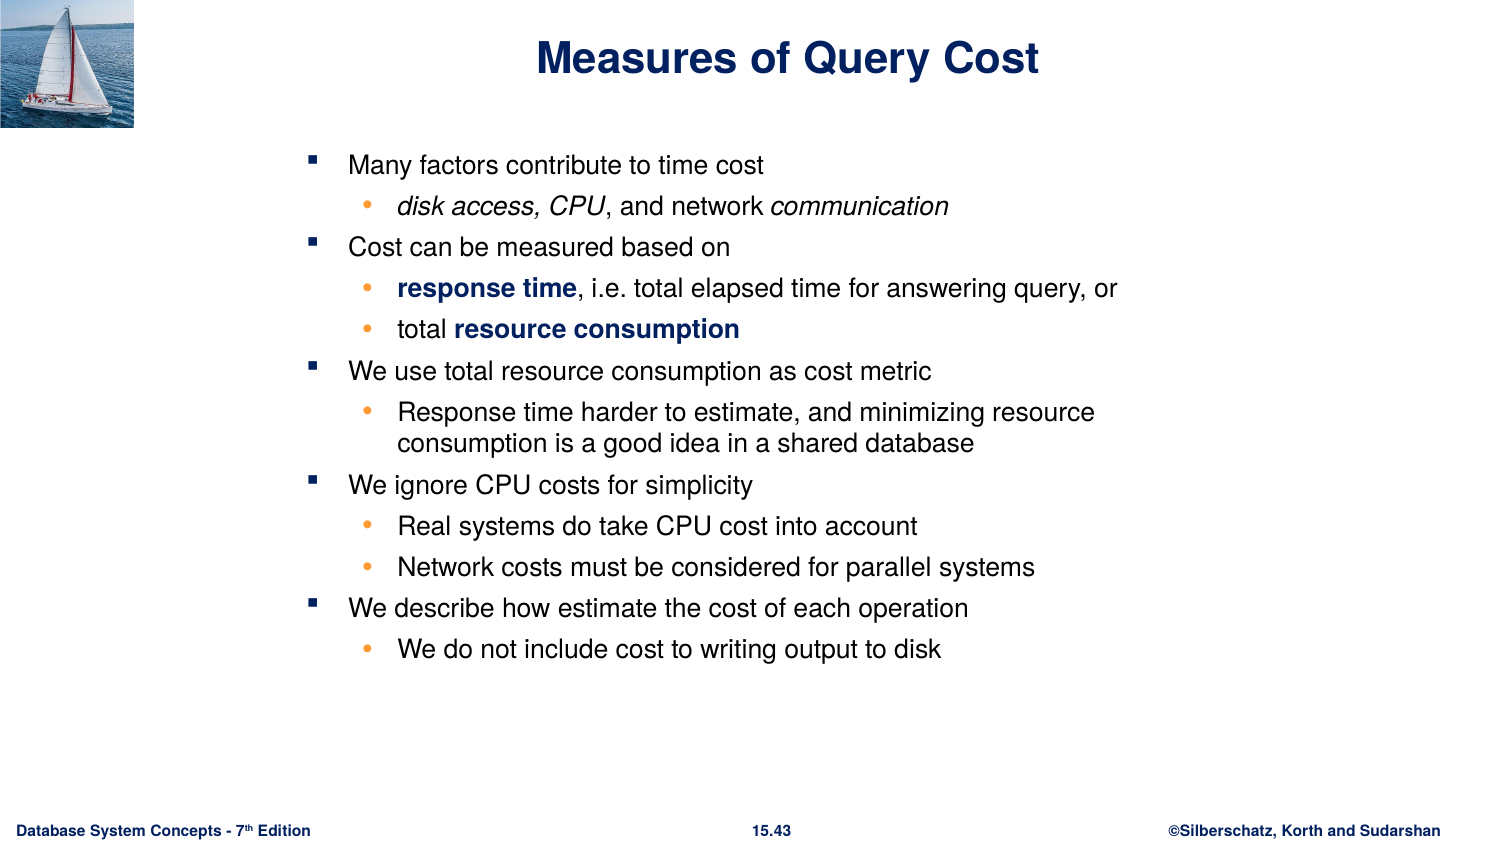

# Measures of Query Cost
Many factors contribute to time cost
disk access, CPU, and network communication
Cost can be measured based on
response time, i.e. total elapsed time for answering query, or
total resource consumption
We use total resource consumption as cost metric
Response time harder to estimate, and minimizing resource consumption is a good idea in a shared database
We ignore CPU costs for simplicity
Real systems do take CPU cost into account
Network costs must be considered for parallel systems
We describe how estimate the cost of each operation
We do not include cost to writing output to disk